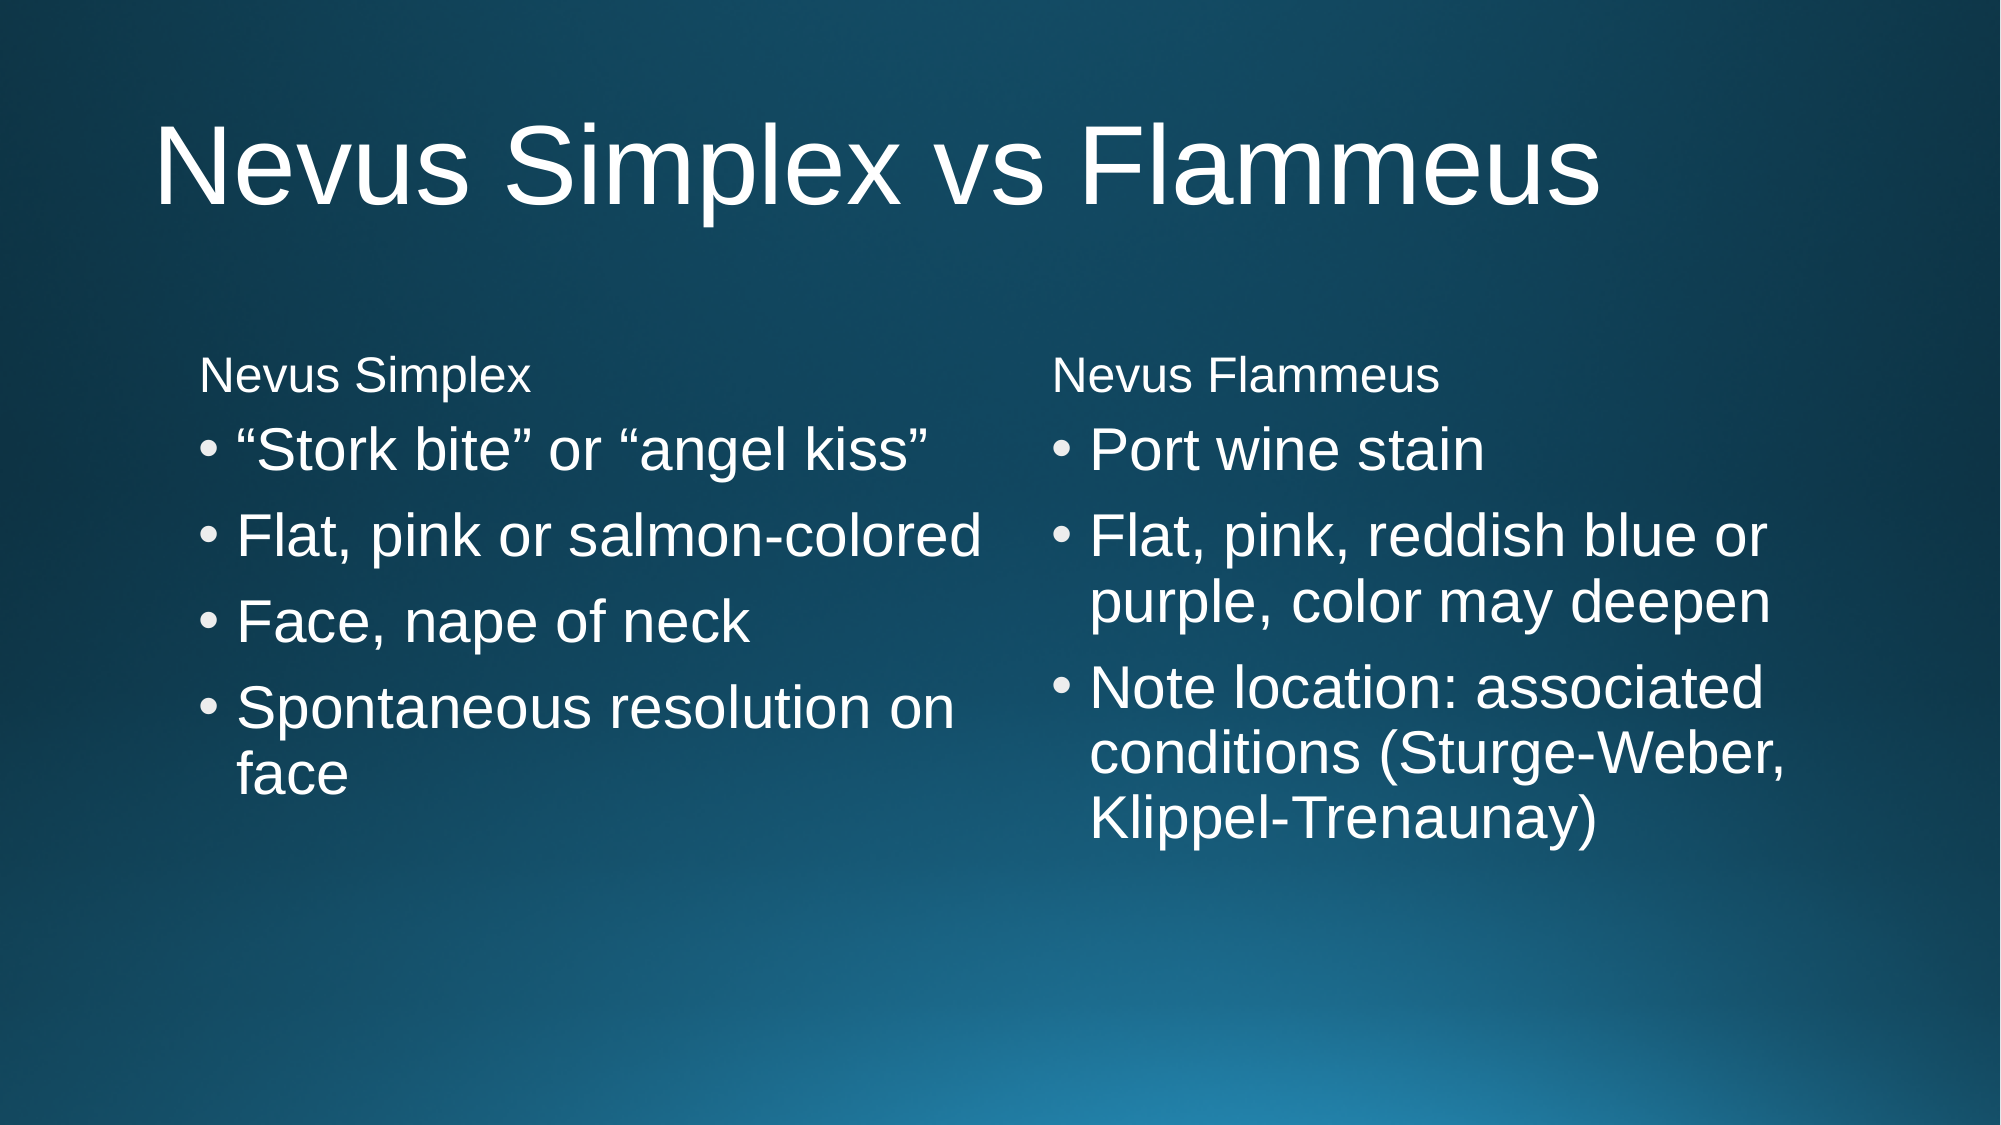

# Nevus Simplex vs Flammeus
Nevus Simplex
Nevus Flammeus
“Stork bite” or “angel kiss”
Flat, pink or salmon-colored
Face, nape of neck
Spontaneous resolution on face

Port wine stain
Flat, pink, reddish blue or purple, color may deepen
Note location: associated conditions (Sturge-Weber, Klippel-Trenaunay)